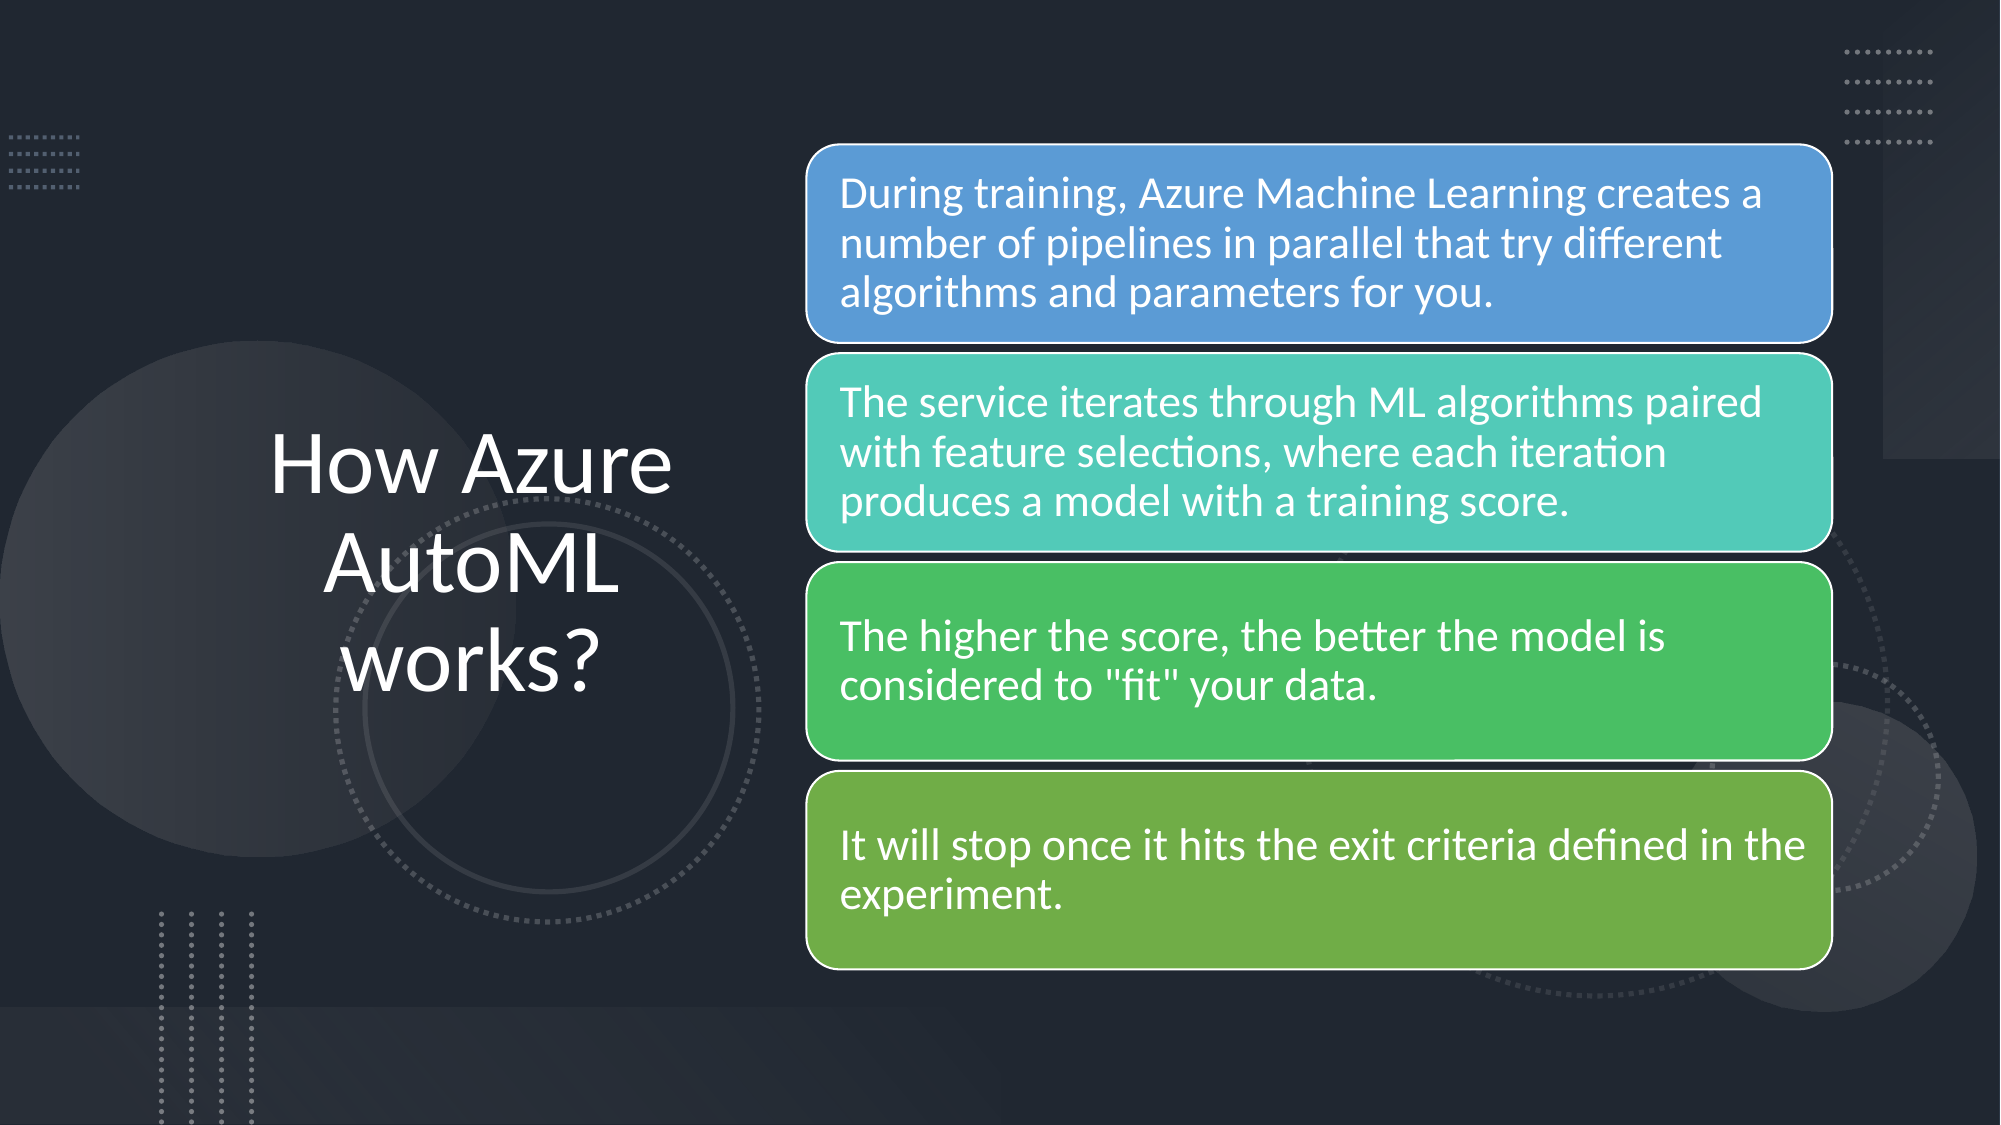

How Azure AutoML works?
During training, Azure Machine Learning creates a number of pipelines in parallel that try different algorithms and parameters for you.
The service iterates through ML algorithms paired with feature selections, where each iteration produces a model with a training score.
The higher the score, the better the model is considered to "fit" your data.
It will stop once it hits the exit criteria defined in the experiment.